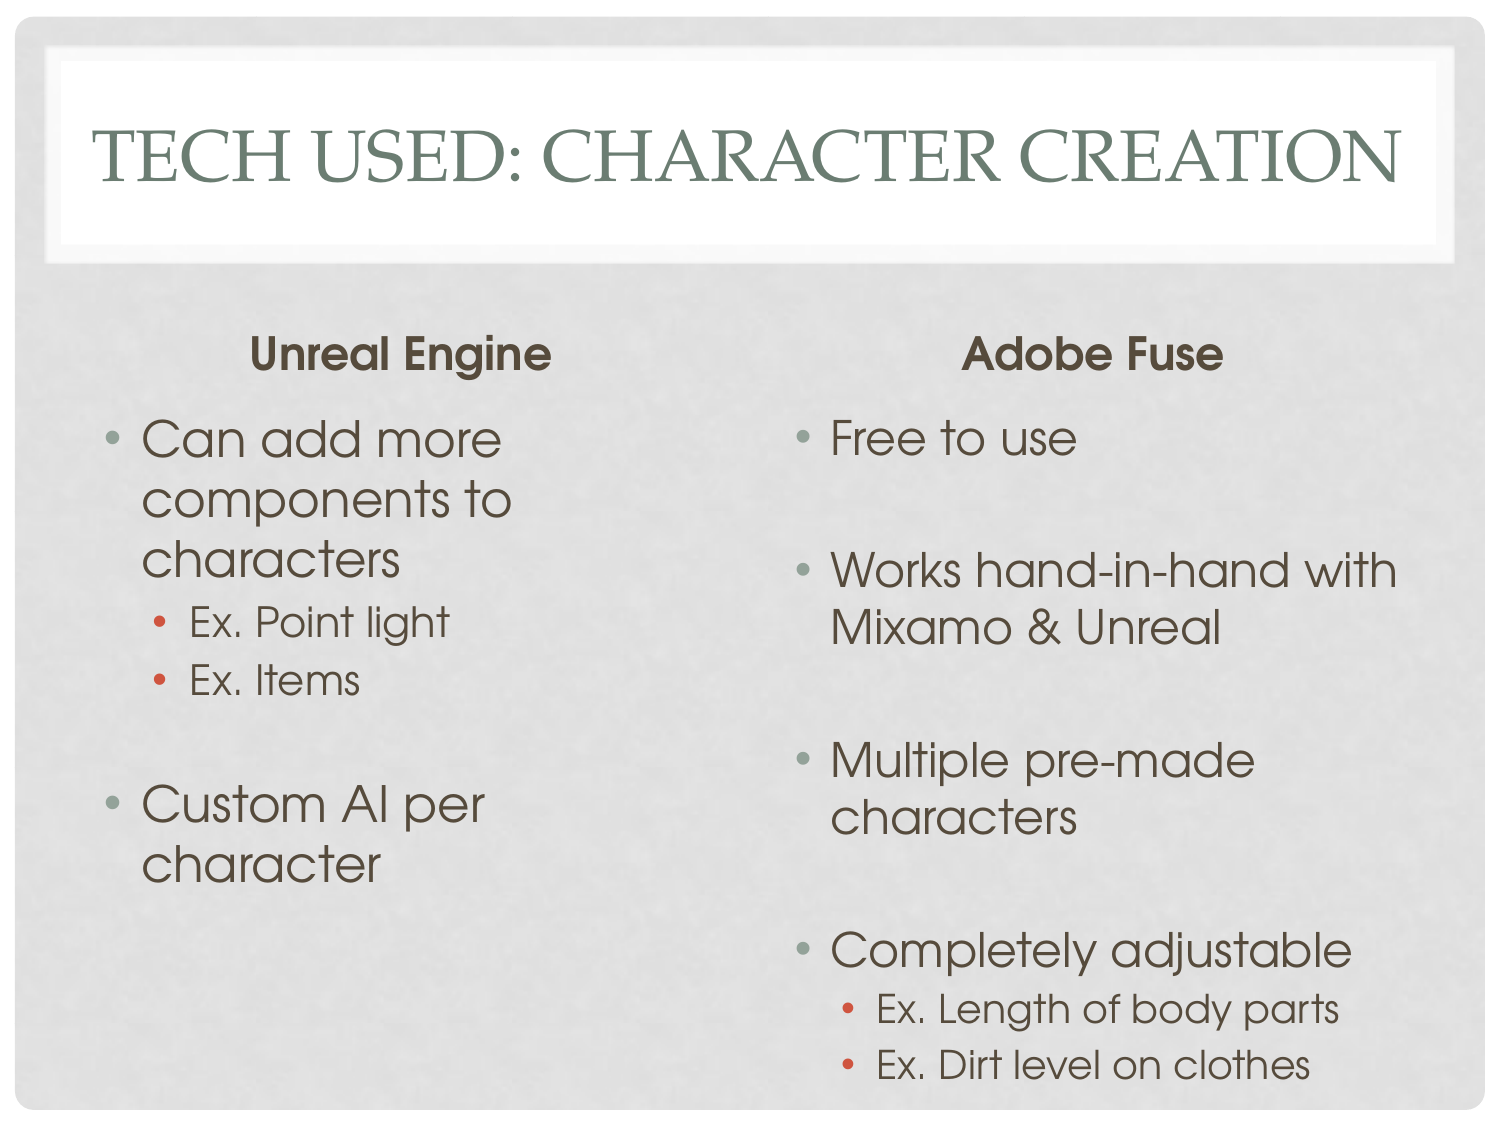

# Tech Used: Character creation
Unreal Engine
Adobe Fuse
Free to use

Works hand-in-hand with Mixamo & Unreal

Multiple pre-made characters

Completely adjustable
Ex. Length of body parts
Ex. Dirt level on clothes

Can add more components to characters
Ex. Point light
Ex. Items

Custom AI per character